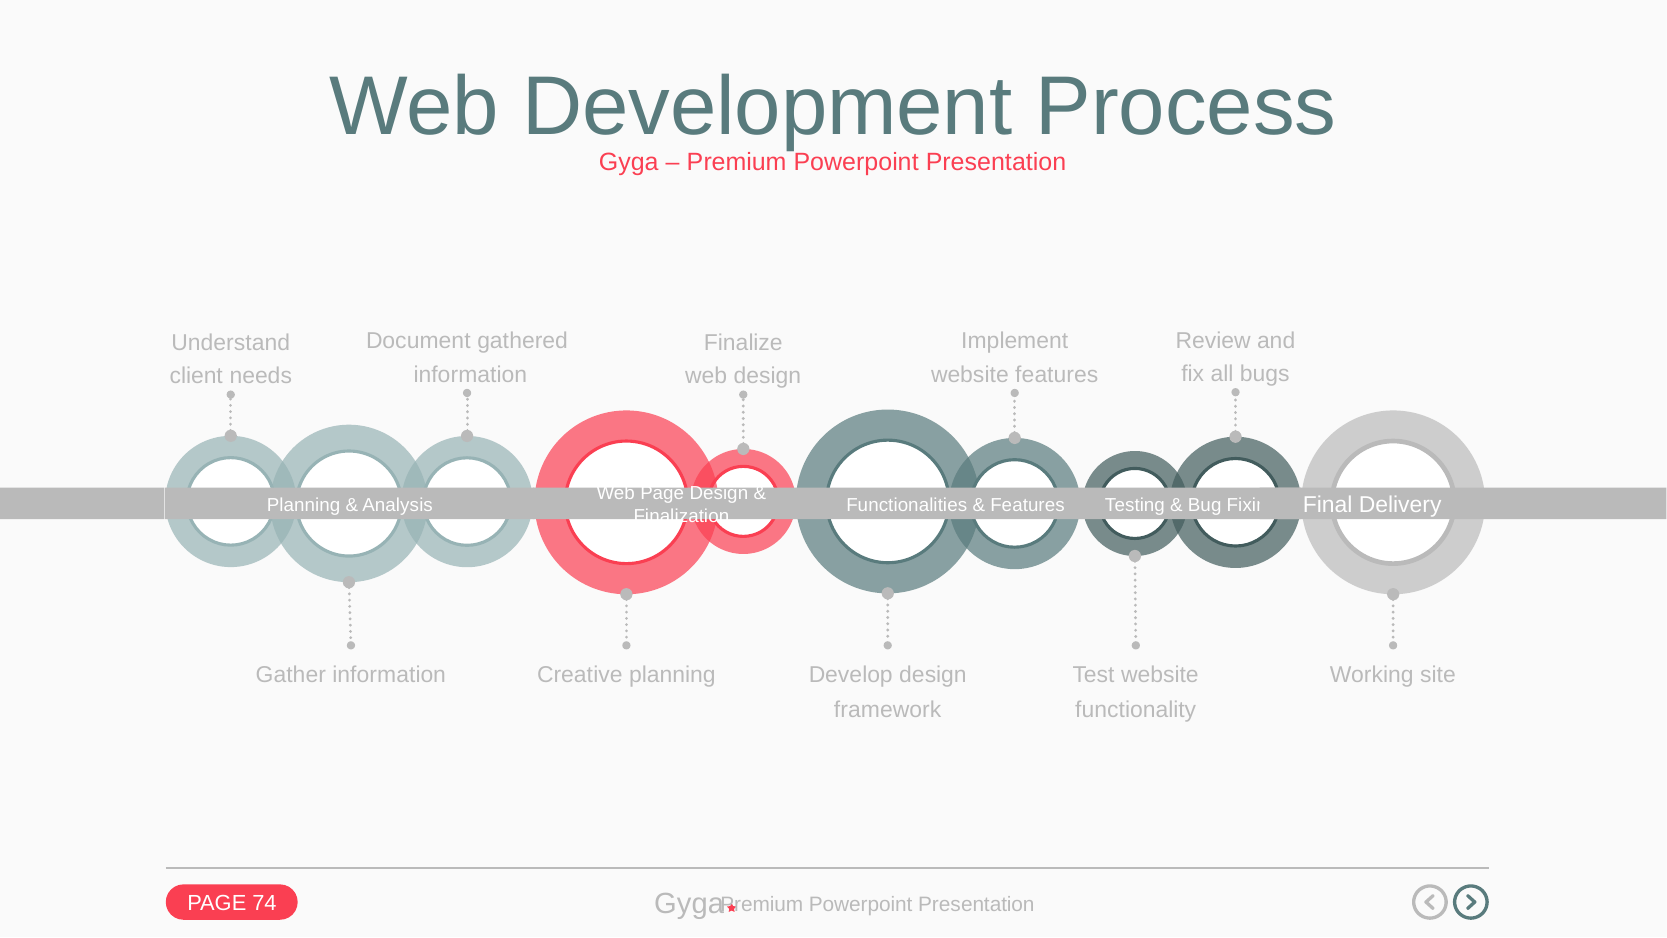

Web Development Process
Gyga – Premium Powerpoint Presentation
Review and
fix all bugs
Document gathered
 information
Implement
website features
Understand
client needs
Finalize
web design

Final Delivery

Planning & Analysis
Web Page Design & Finalization
Functionalities & Features
Testing & Bug Fixing
Test website functionality
Gather information
Creative planning
Develop design framework
Working site